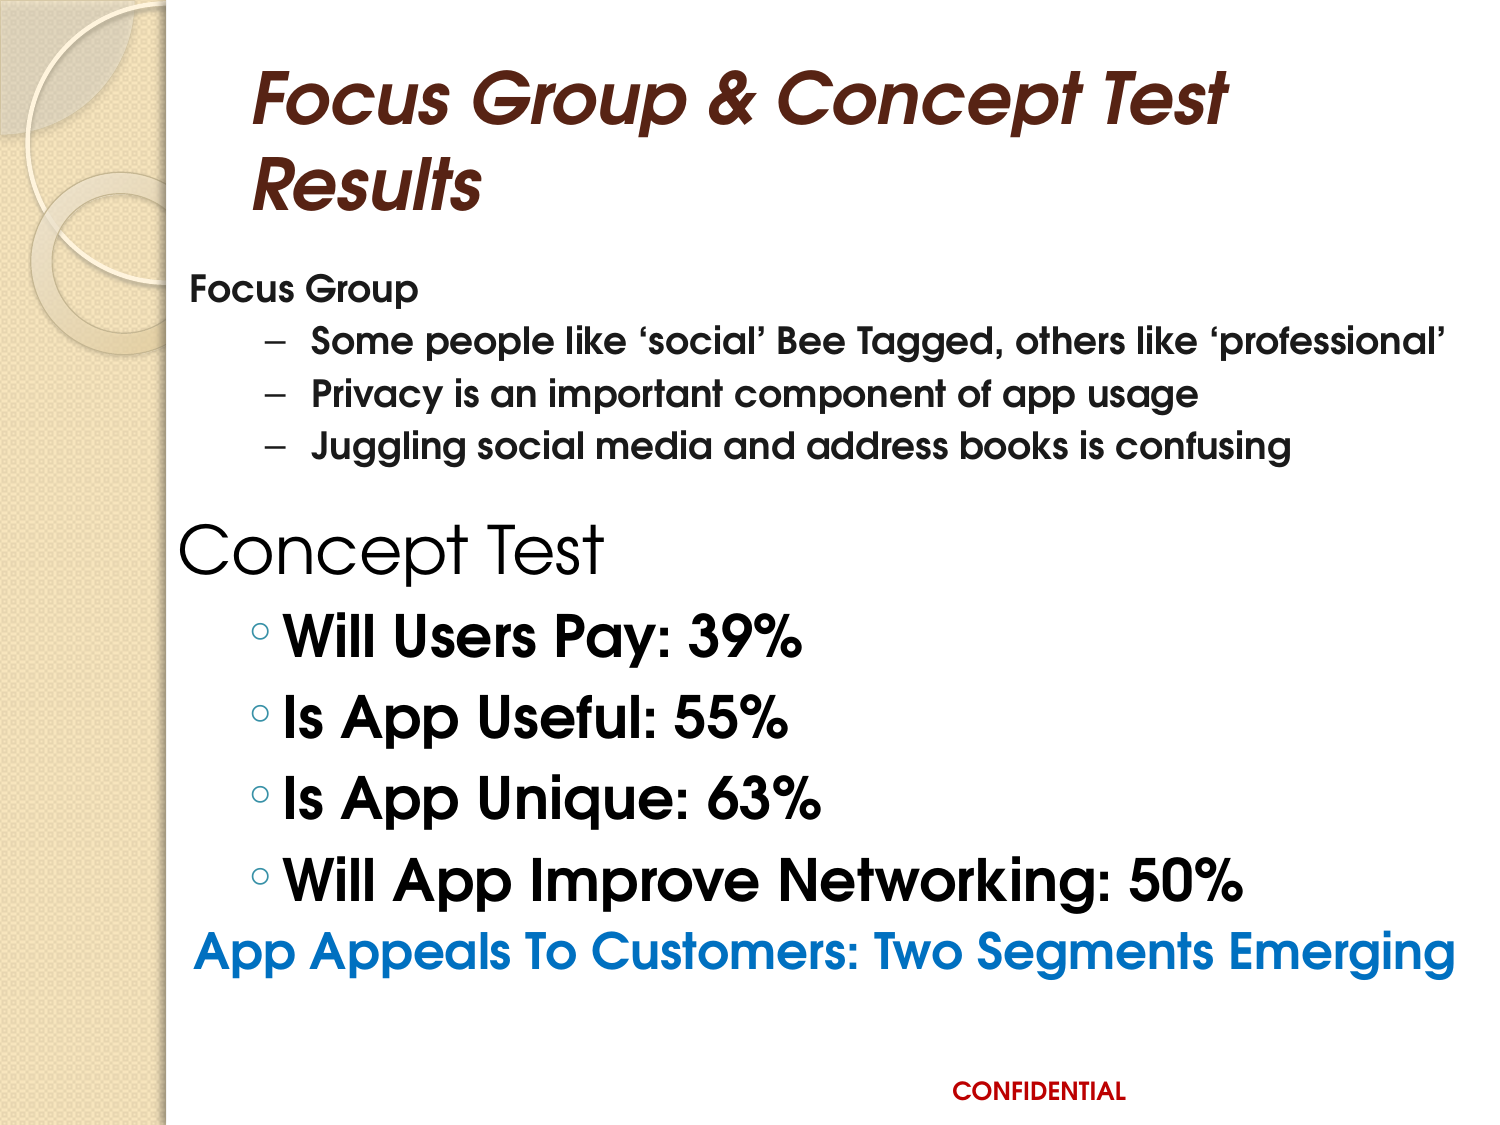

# Focus Group & Concept Test Results
Focus Group
Some people like ‘social’ Bee Tagged, others like ‘professional’
Privacy is an important component of app usage
Juggling social media and address books is confusing
Concept Test
Will Users Pay: 39%
Is App Useful: 55%
Is App Unique: 63%
Will App Improve Networking: 50%
App Appeals To Customers: Two Segments Emerging
CONFIDENTIAL